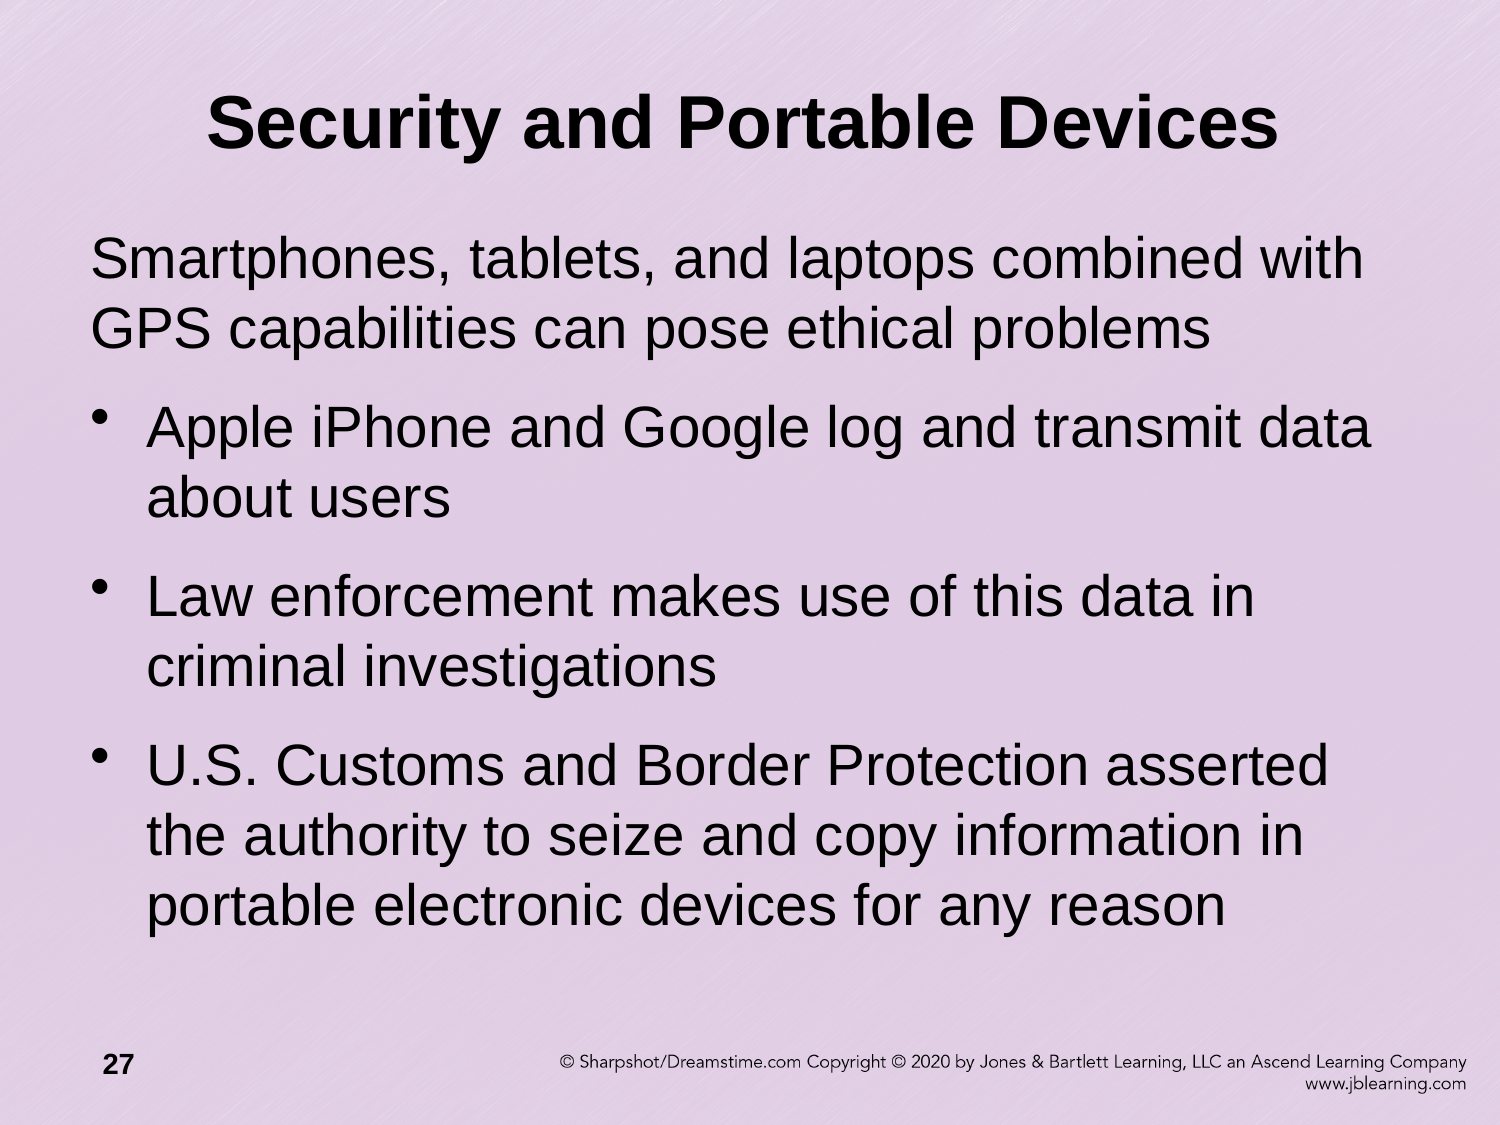

# Security and Portable Devices
Smartphones, tablets, and laptops combined with GPS capabilities can pose ethical problems
Apple iPhone and Google log and transmit data about users
Law enforcement makes use of this data in criminal investigations
U.S. Customs and Border Protection asserted the authority to seize and copy information in portable electronic devices for any reason
27